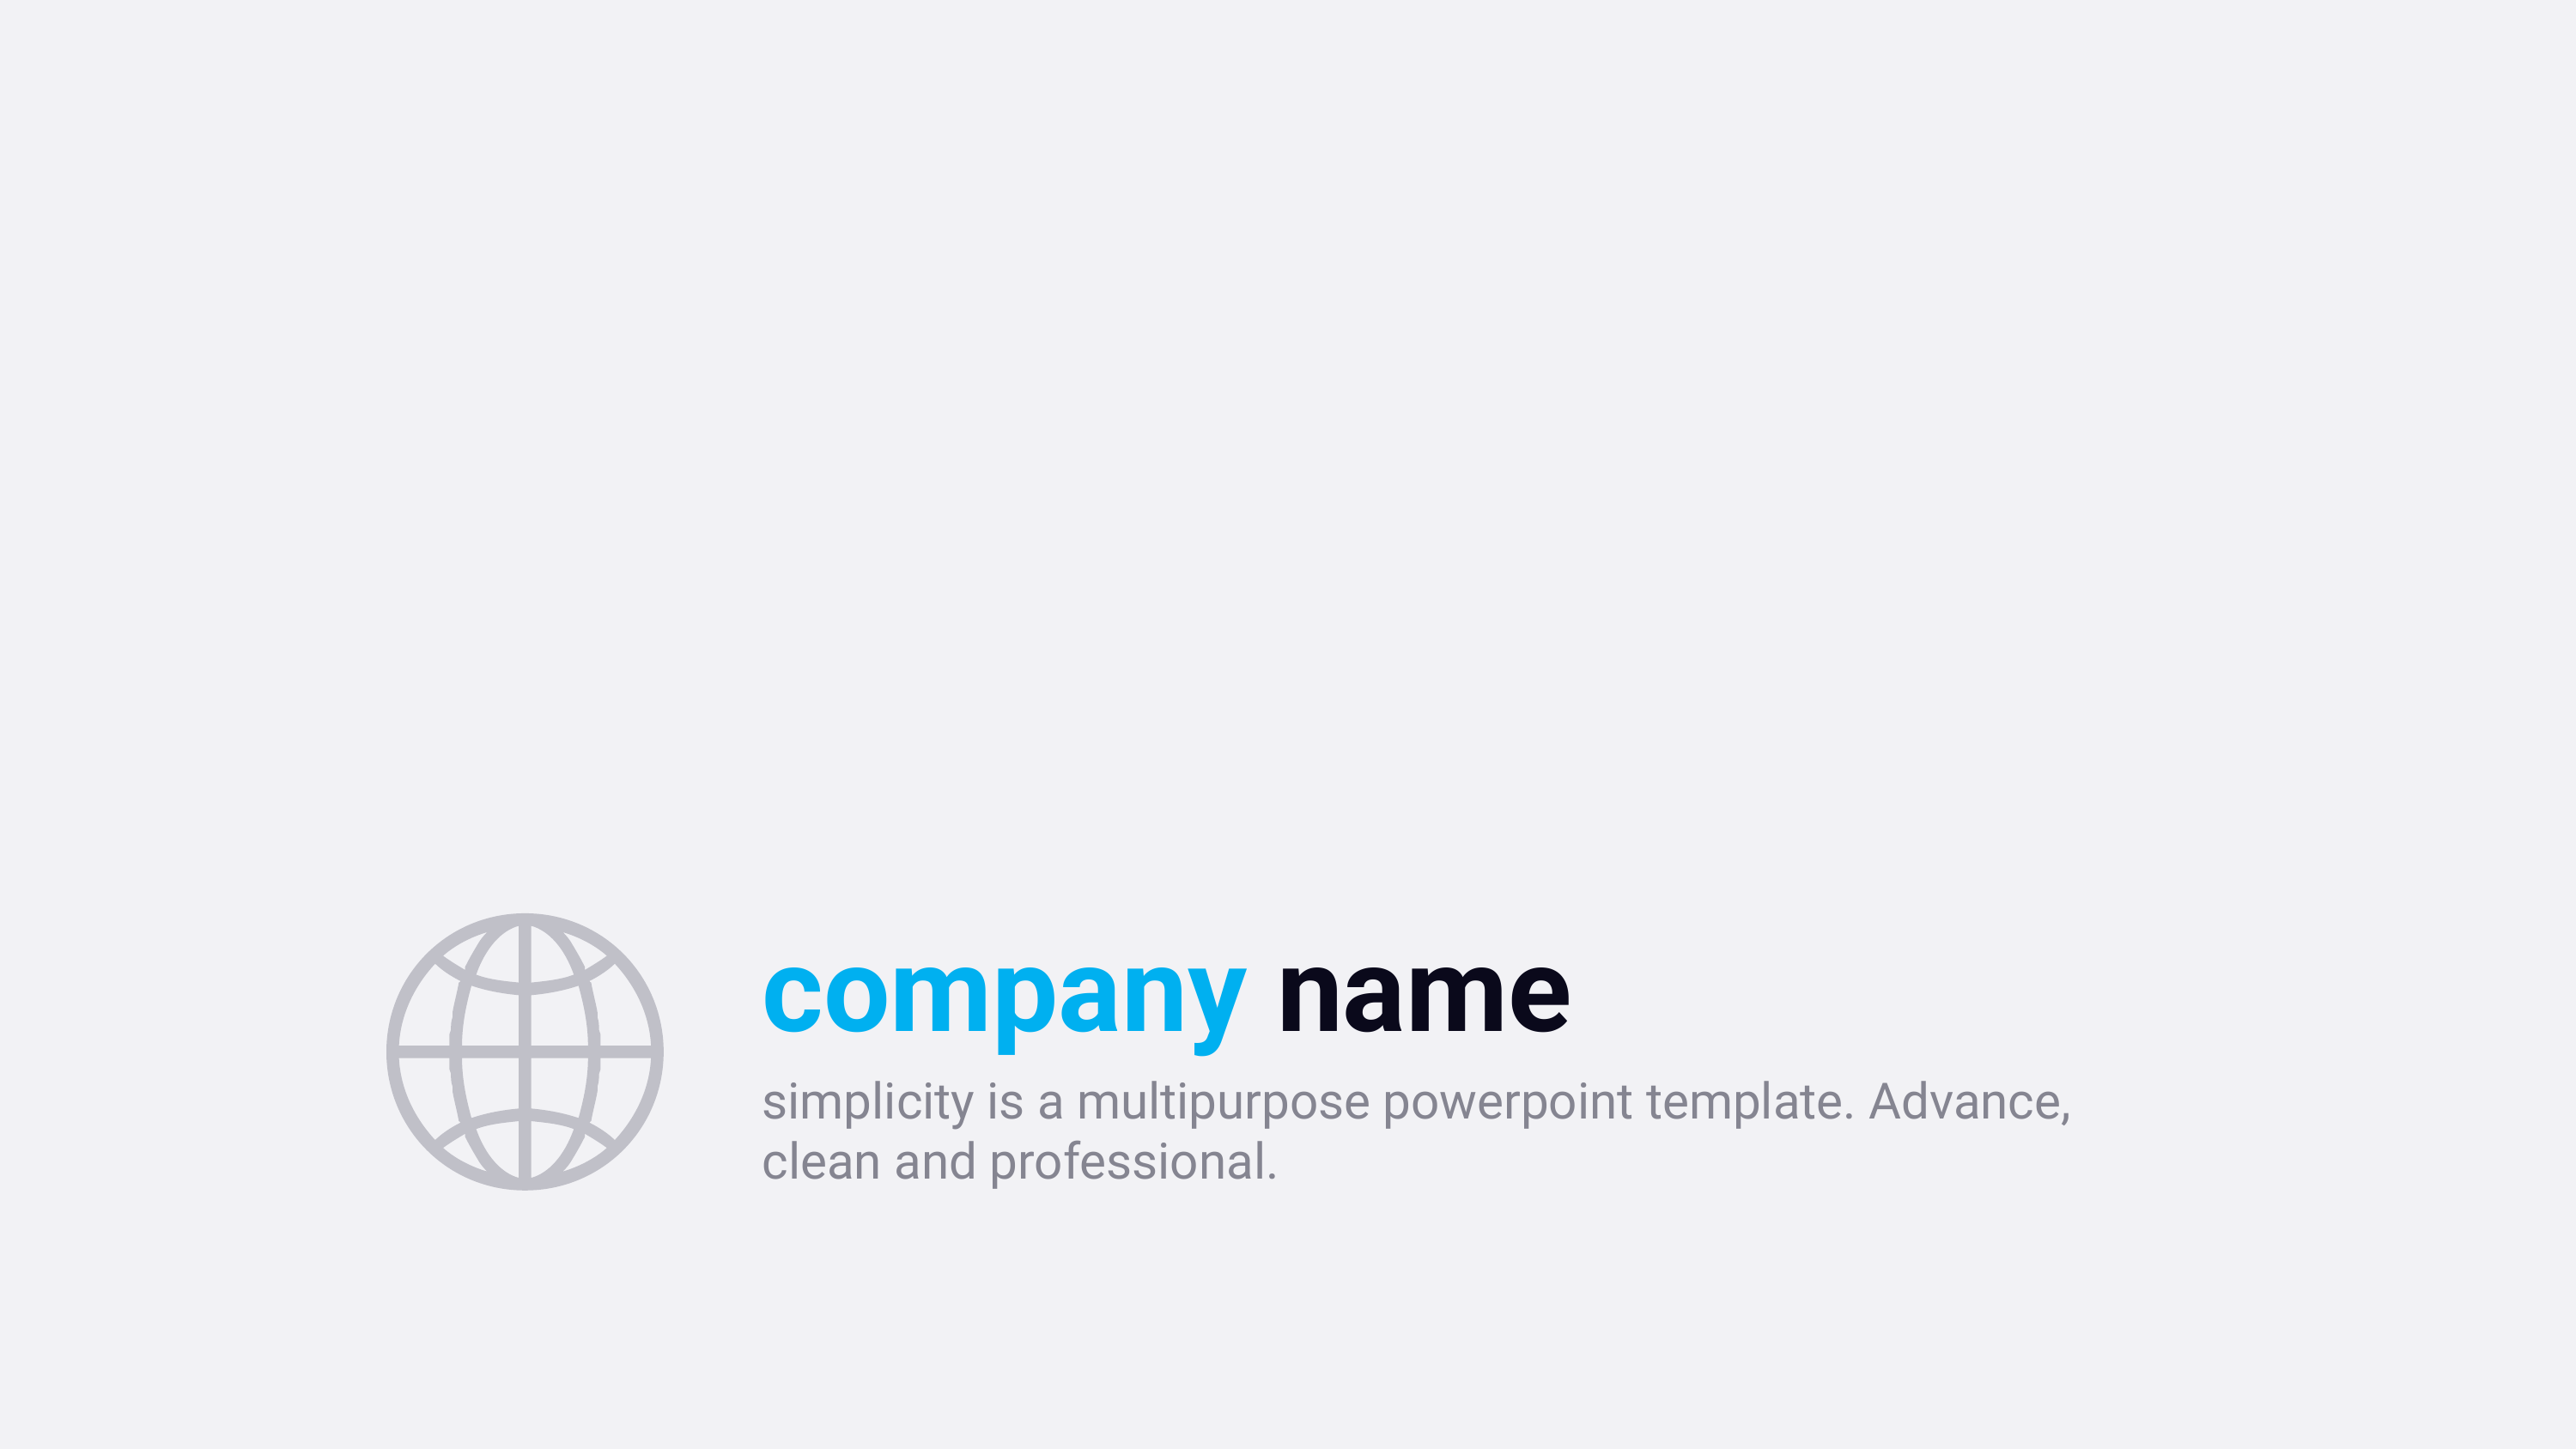

company name
simplicity is a multipurpose powerpoint template. Advance, clean and professional.